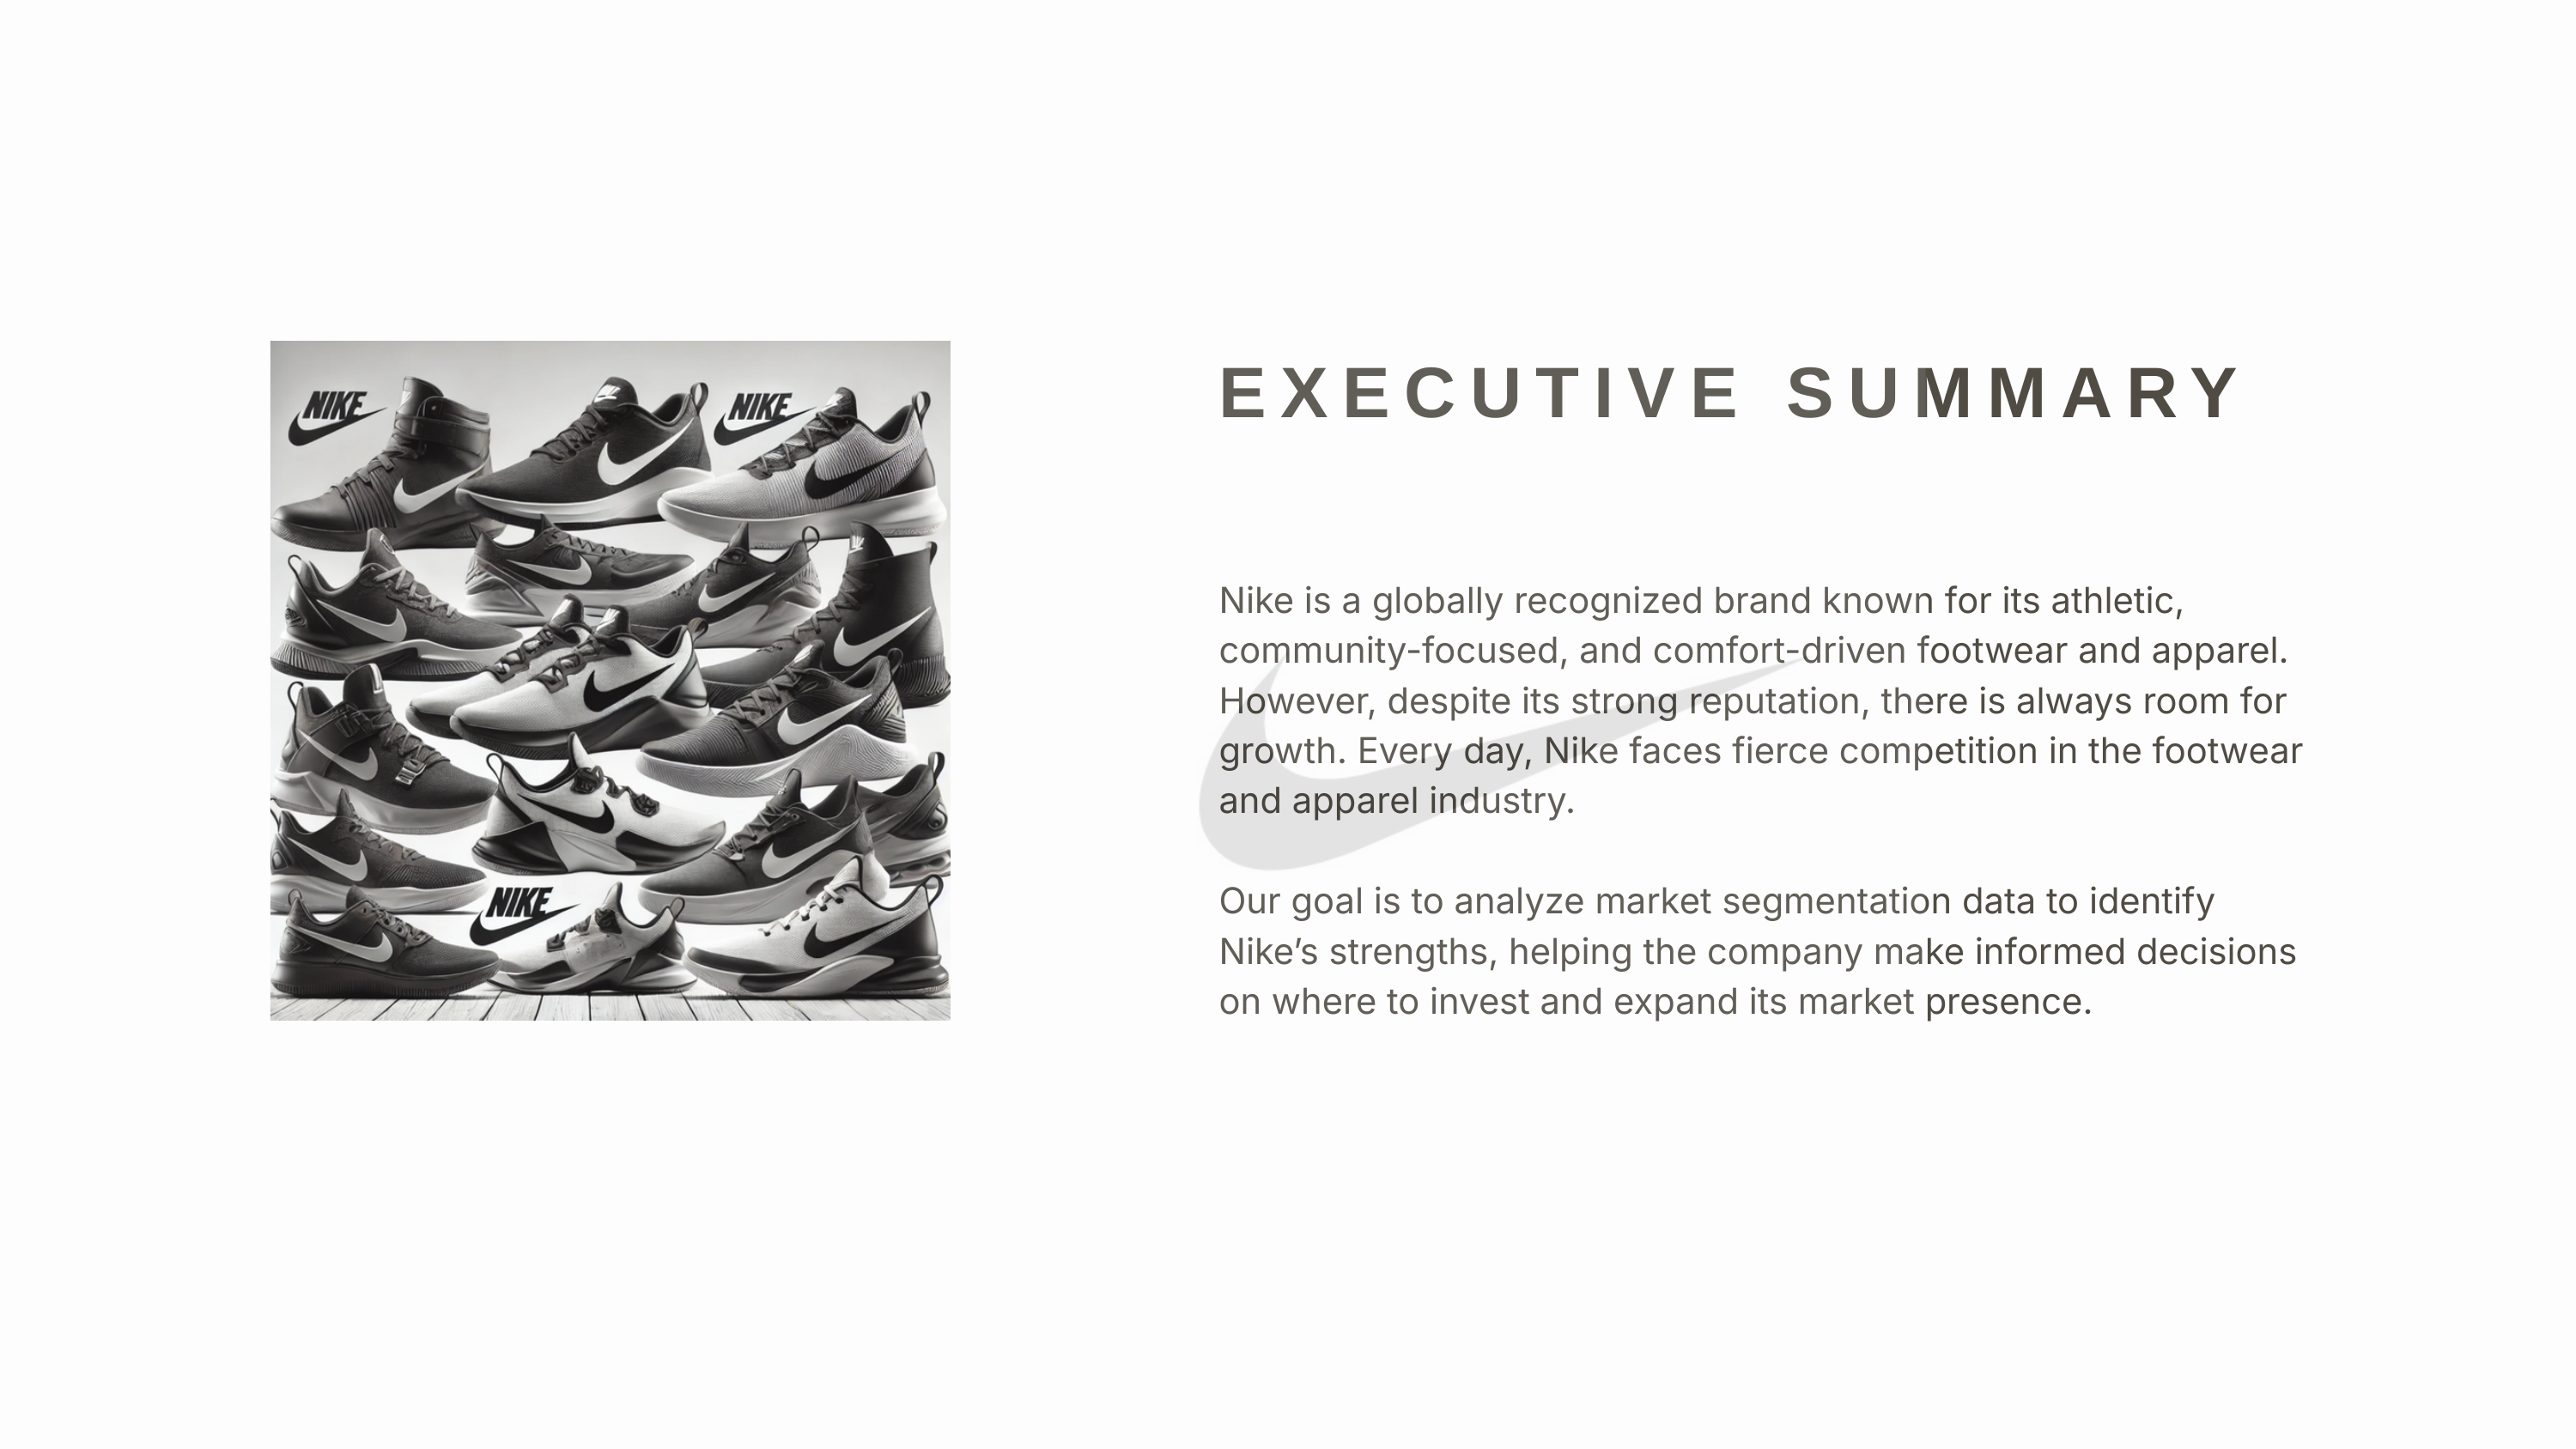

EXECUTIVE SUMMARY

Nike is a globally recognized brand known for its athletic, community-focused, and comfort-driven footwear and apparel. However, despite its strong reputation, there is always room for growth. Every day, Nike faces fierce competition in the footwear and apparel industry.

Our goal is to analyze market segmentation data to identify Nike’s strengths, helping the company make informed decisions on where to invest and expand its market presence.